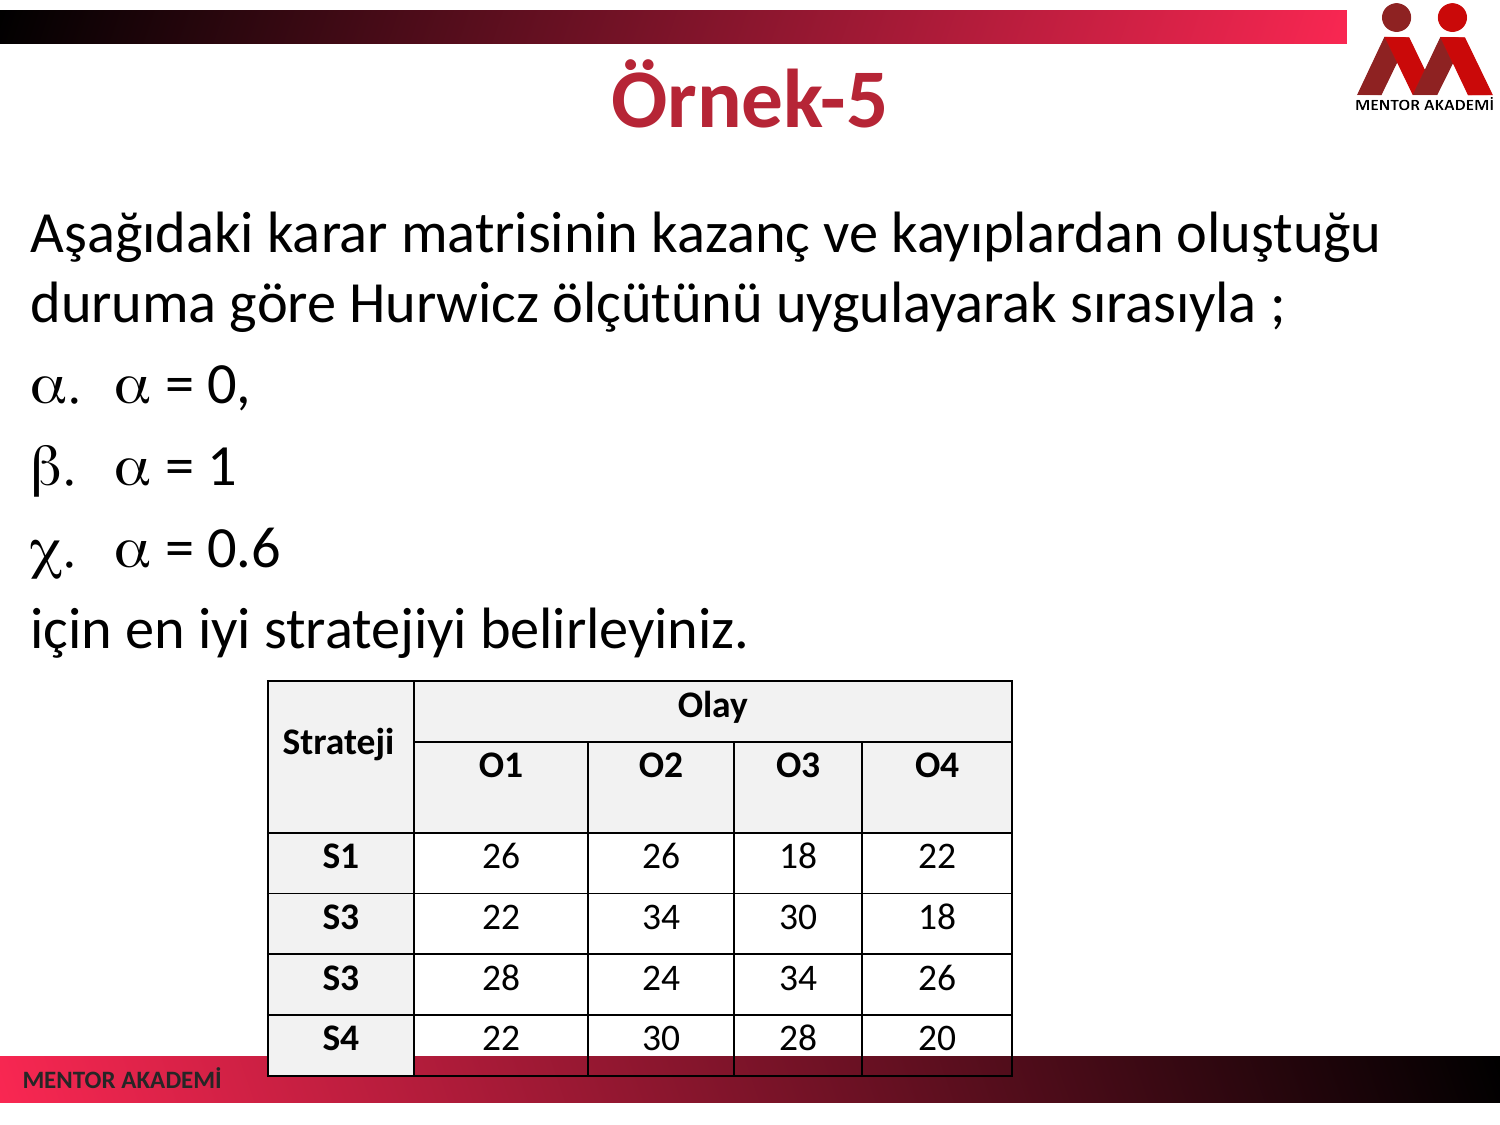

# Örnek-5
Aşağıdaki karar matrisinin kazanç ve kayıplardan oluştuğu duruma göre Hurwicz ölçütünü uygulayarak sırasıyla ;
α = 0,
α = 1
α = 0.6
için en iyi stratejiyi belirleyiniz.

| Strateji | Olay |  |  |  |
| --- | --- | --- | --- | --- |
|  | O1 | O2 | O3 | O4 |
| S1 | 26 | 26 | 18 | 22 |
| S3 | 22 | 34 | 30 | 18 |
| S3 | 28 | 24 | 34 | 26 |
| S4 | 22 | 30 | 28 | 20 |